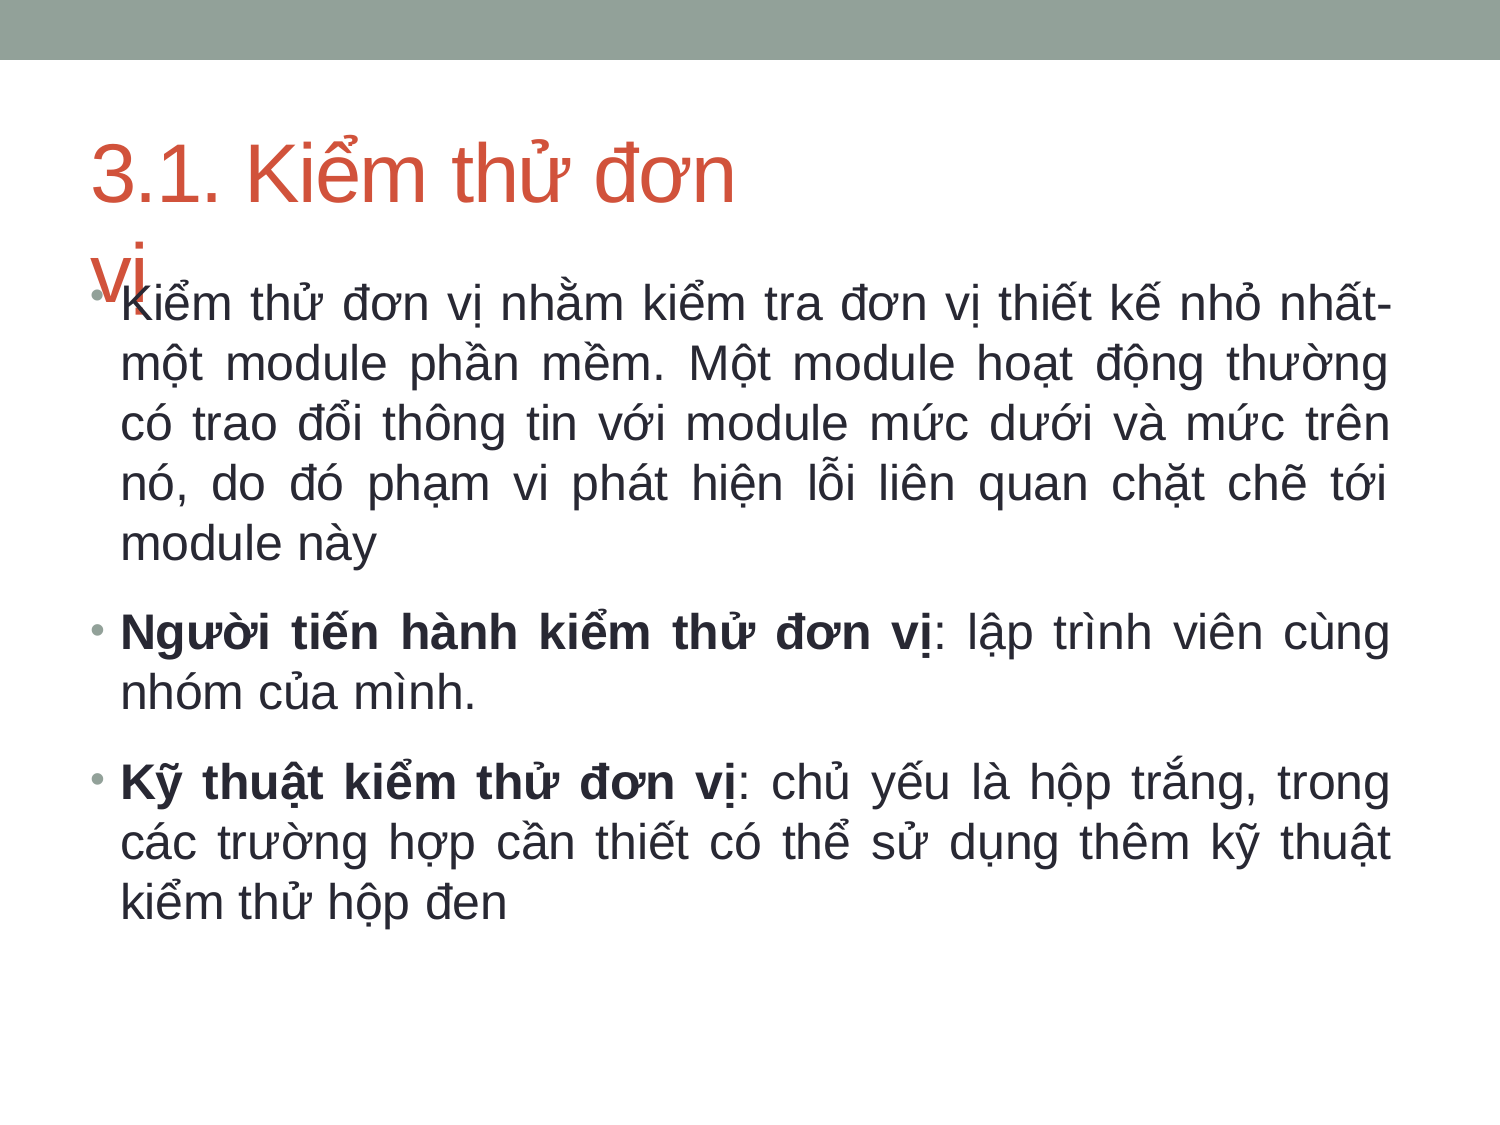

# 3.1. Kiểm thử đơn vị
Kiểm thử đơn vị nhằm kiểm tra đơn vị thiết kế nhỏ nhất-  một module phần mềm. Một module hoạt động thường  có trao đổi thông tin với module mức dưới và mức trên  nó, do đó phạm vi phát hiện lỗi liên quan chặt chẽ tới  module này
Người tiến hành kiểm thử đơn vị: lập trình viên cùng  nhóm của mình.
Kỹ thuật kiểm thử đơn vị: chủ yếu là hộp trắng, trong  các trường hợp cần thiết có thể sử dụng thêm kỹ thuật  kiểm thử hộp đen